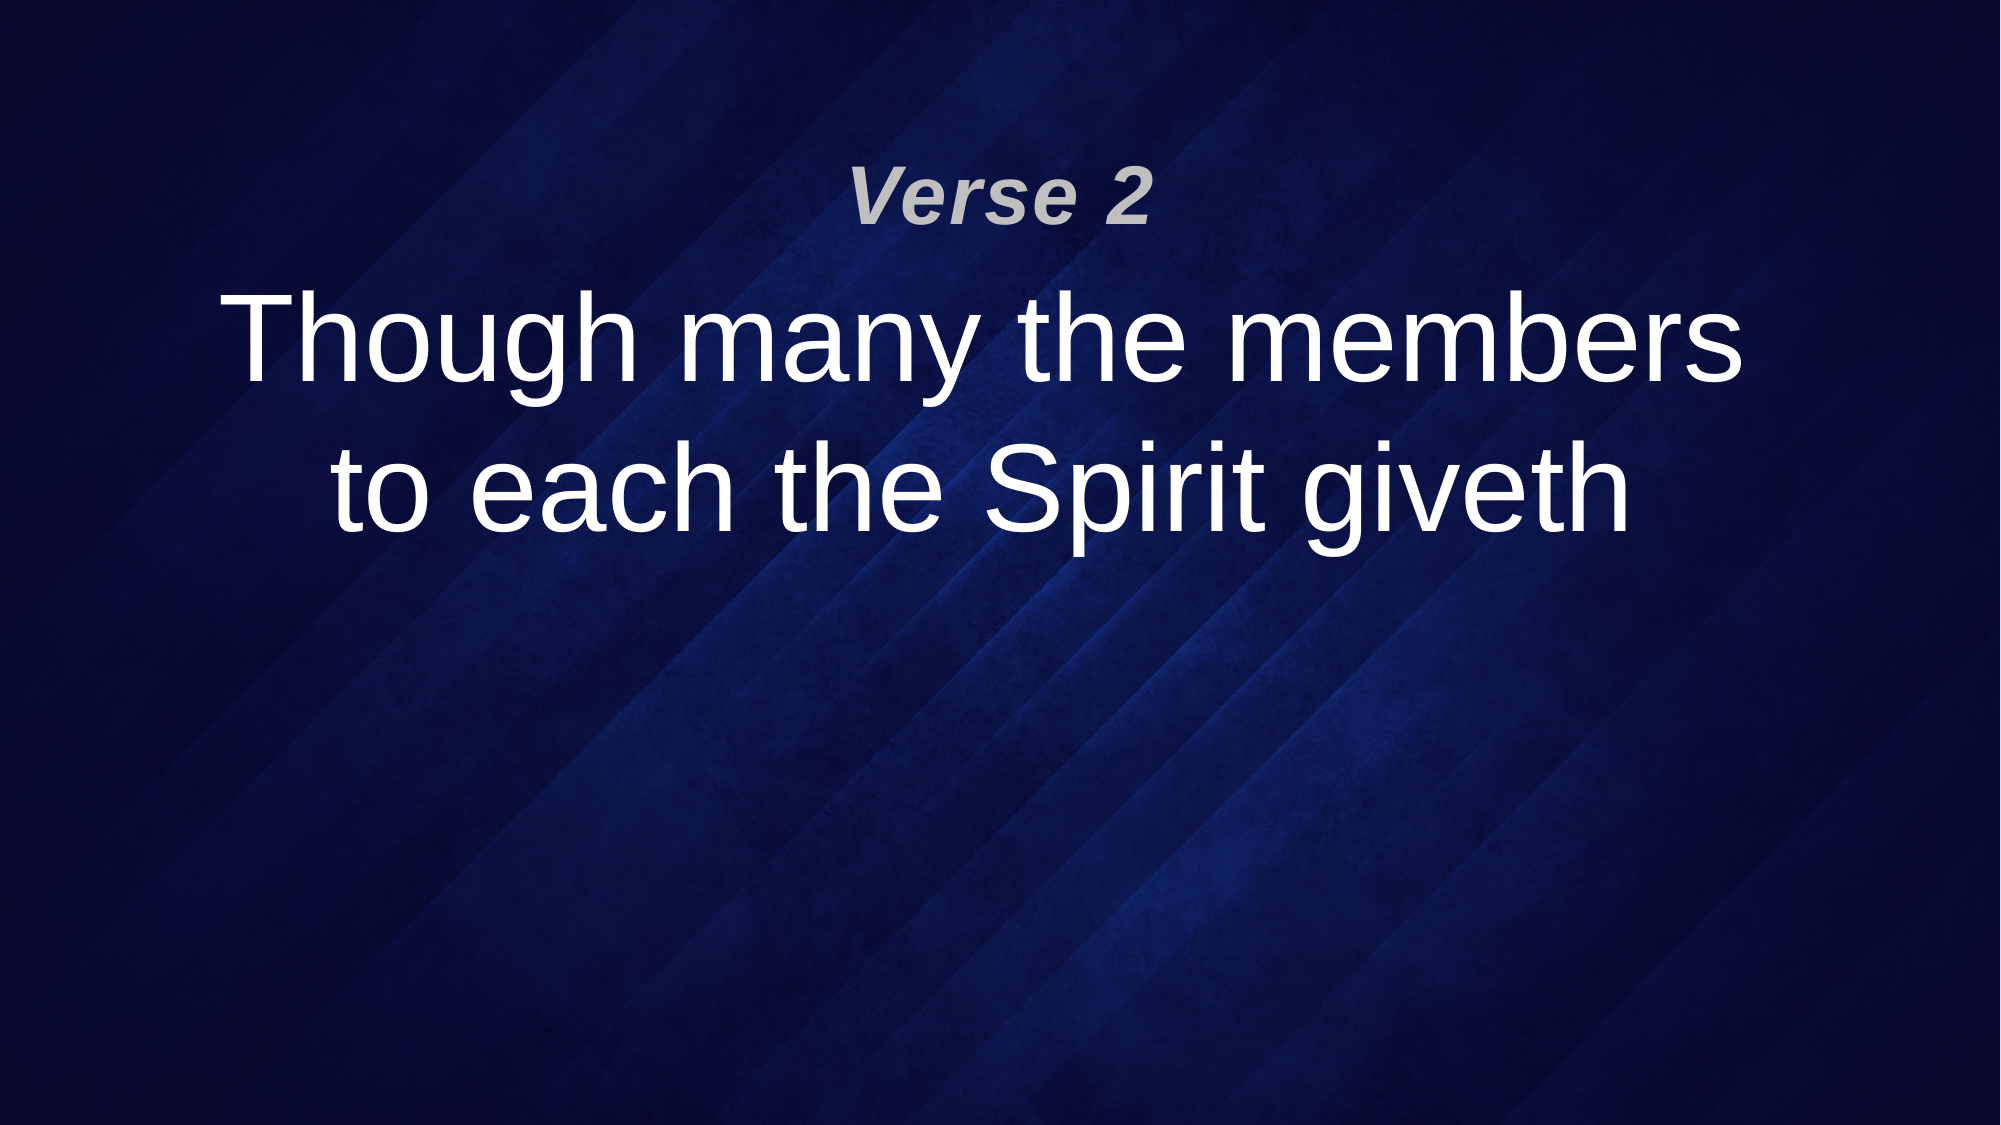

Verse 2
# Though many the members to each the Spirit giveth